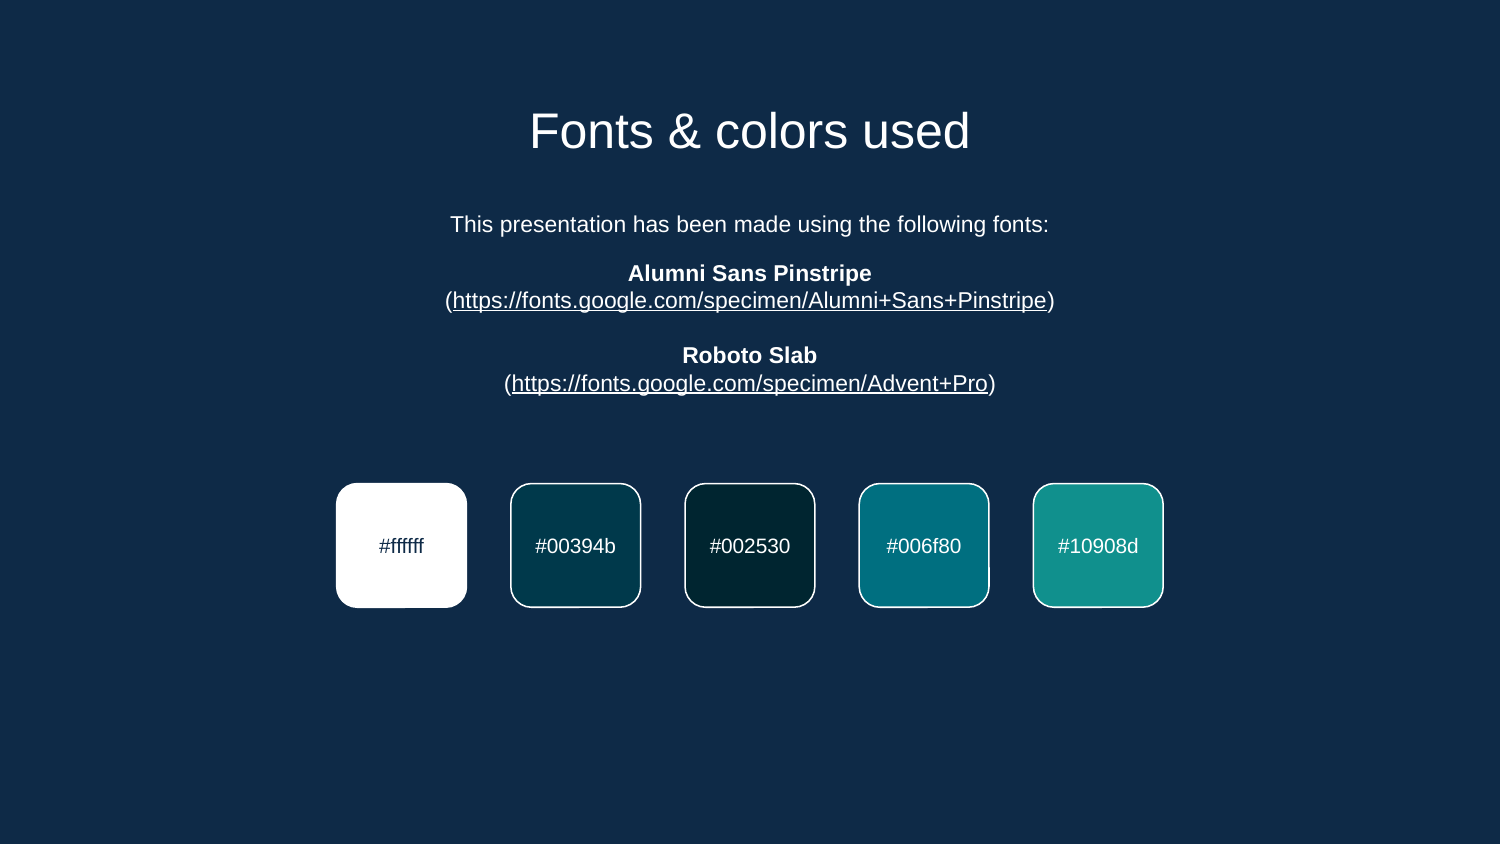

# Fonts & colors used
This presentation has been made using the following fonts:
Alumni Sans Pinstripe
(https://fonts.google.com/specimen/Alumni+Sans+Pinstripe)

Roboto Slab
(https://fonts.google.com/specimen/Advent+Pro)

#ffffff
#00394b
#002530
#006f80
#10908d